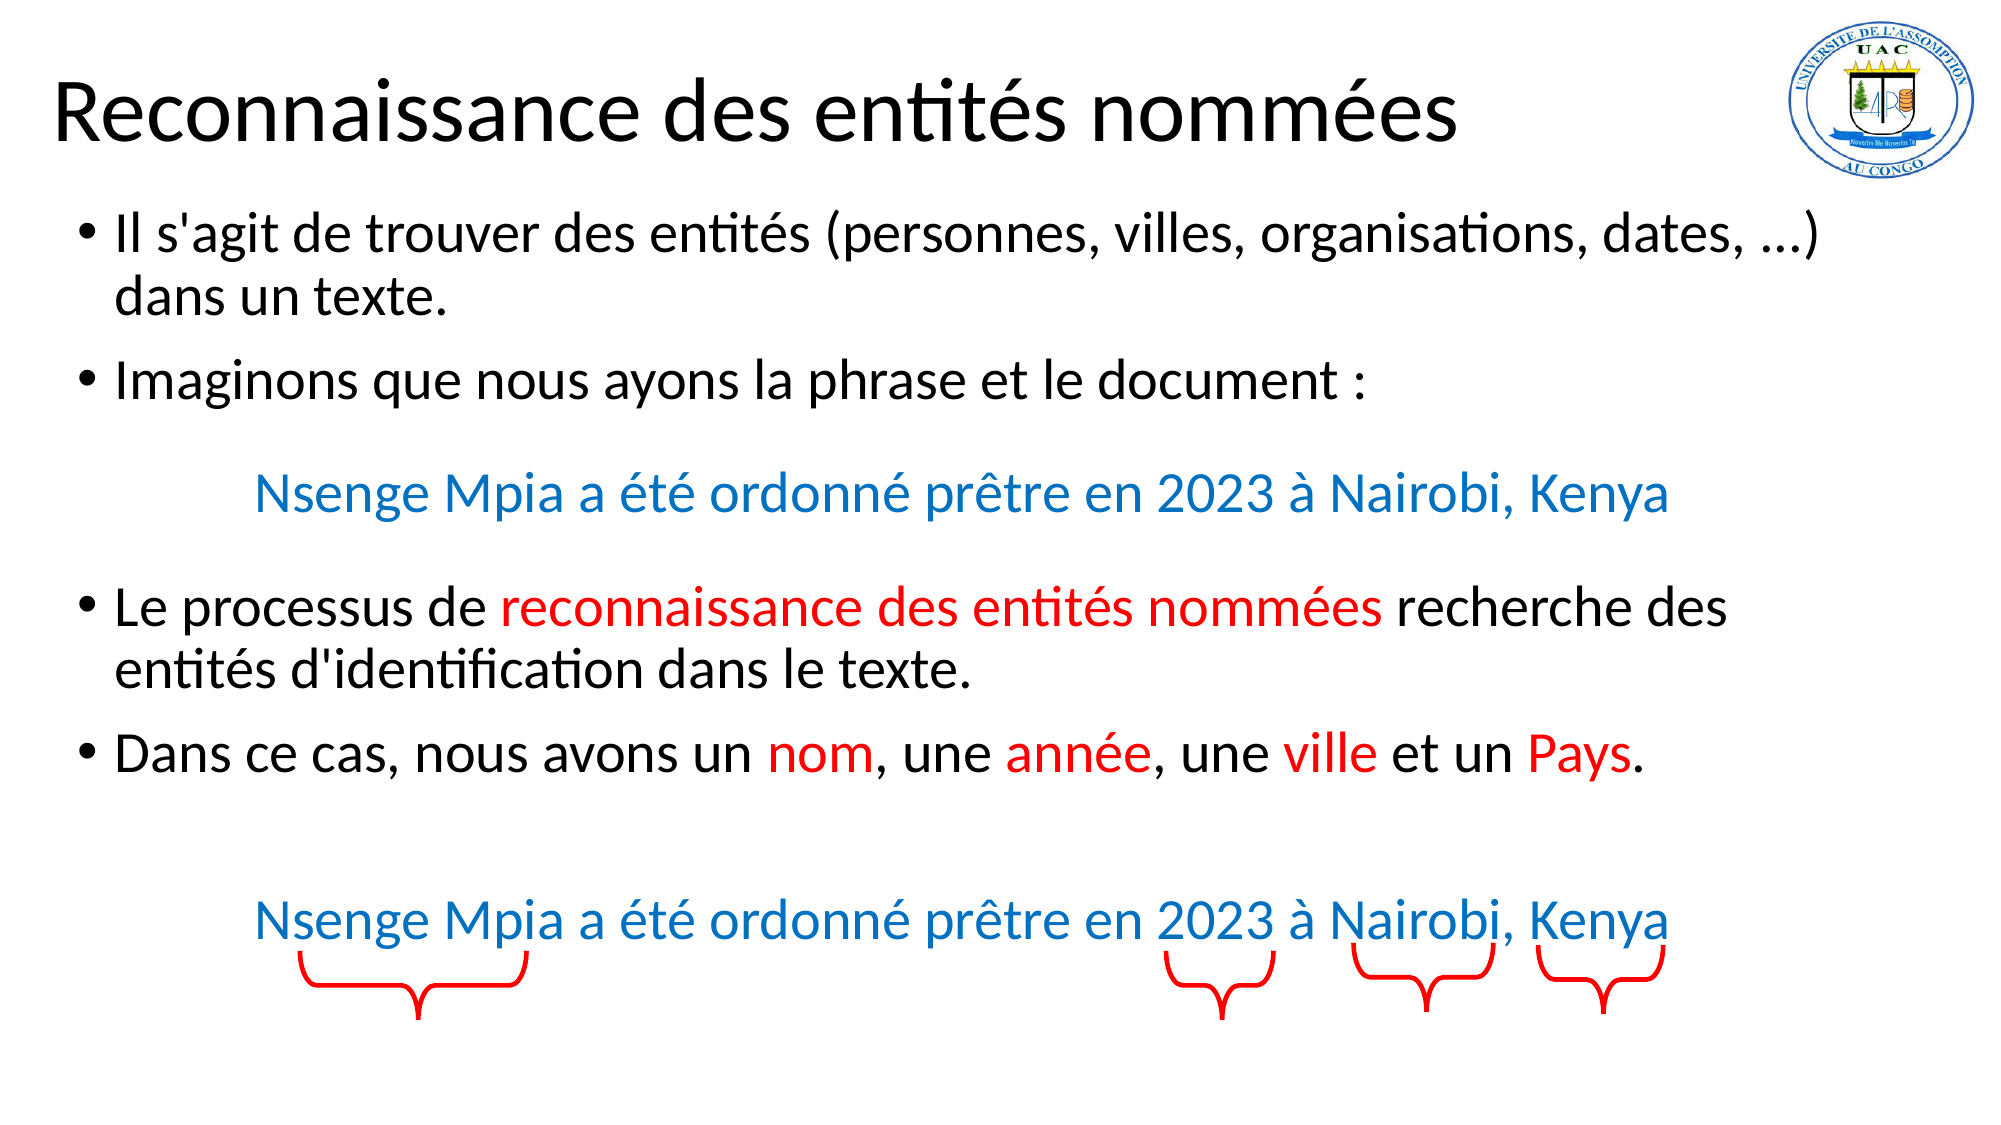

# Reconnaissance des entités nommées
Il s'agit de trouver des entités (personnes, villes, organisations, dates, ...) dans un texte.
Imaginons que nous ayons la phrase et le document :

Nsenge Mpia a été ordonné prêtre en 2023 à Nairobi, Kenya

Le processus de reconnaissance des entités nommées recherche des entités d'identification dans le texte.
Dans ce cas, nous avons un nom, une année, une ville et un Pays.

Nsenge Mpia a été ordonné prêtre en 2023 à Nairobi, Kenya